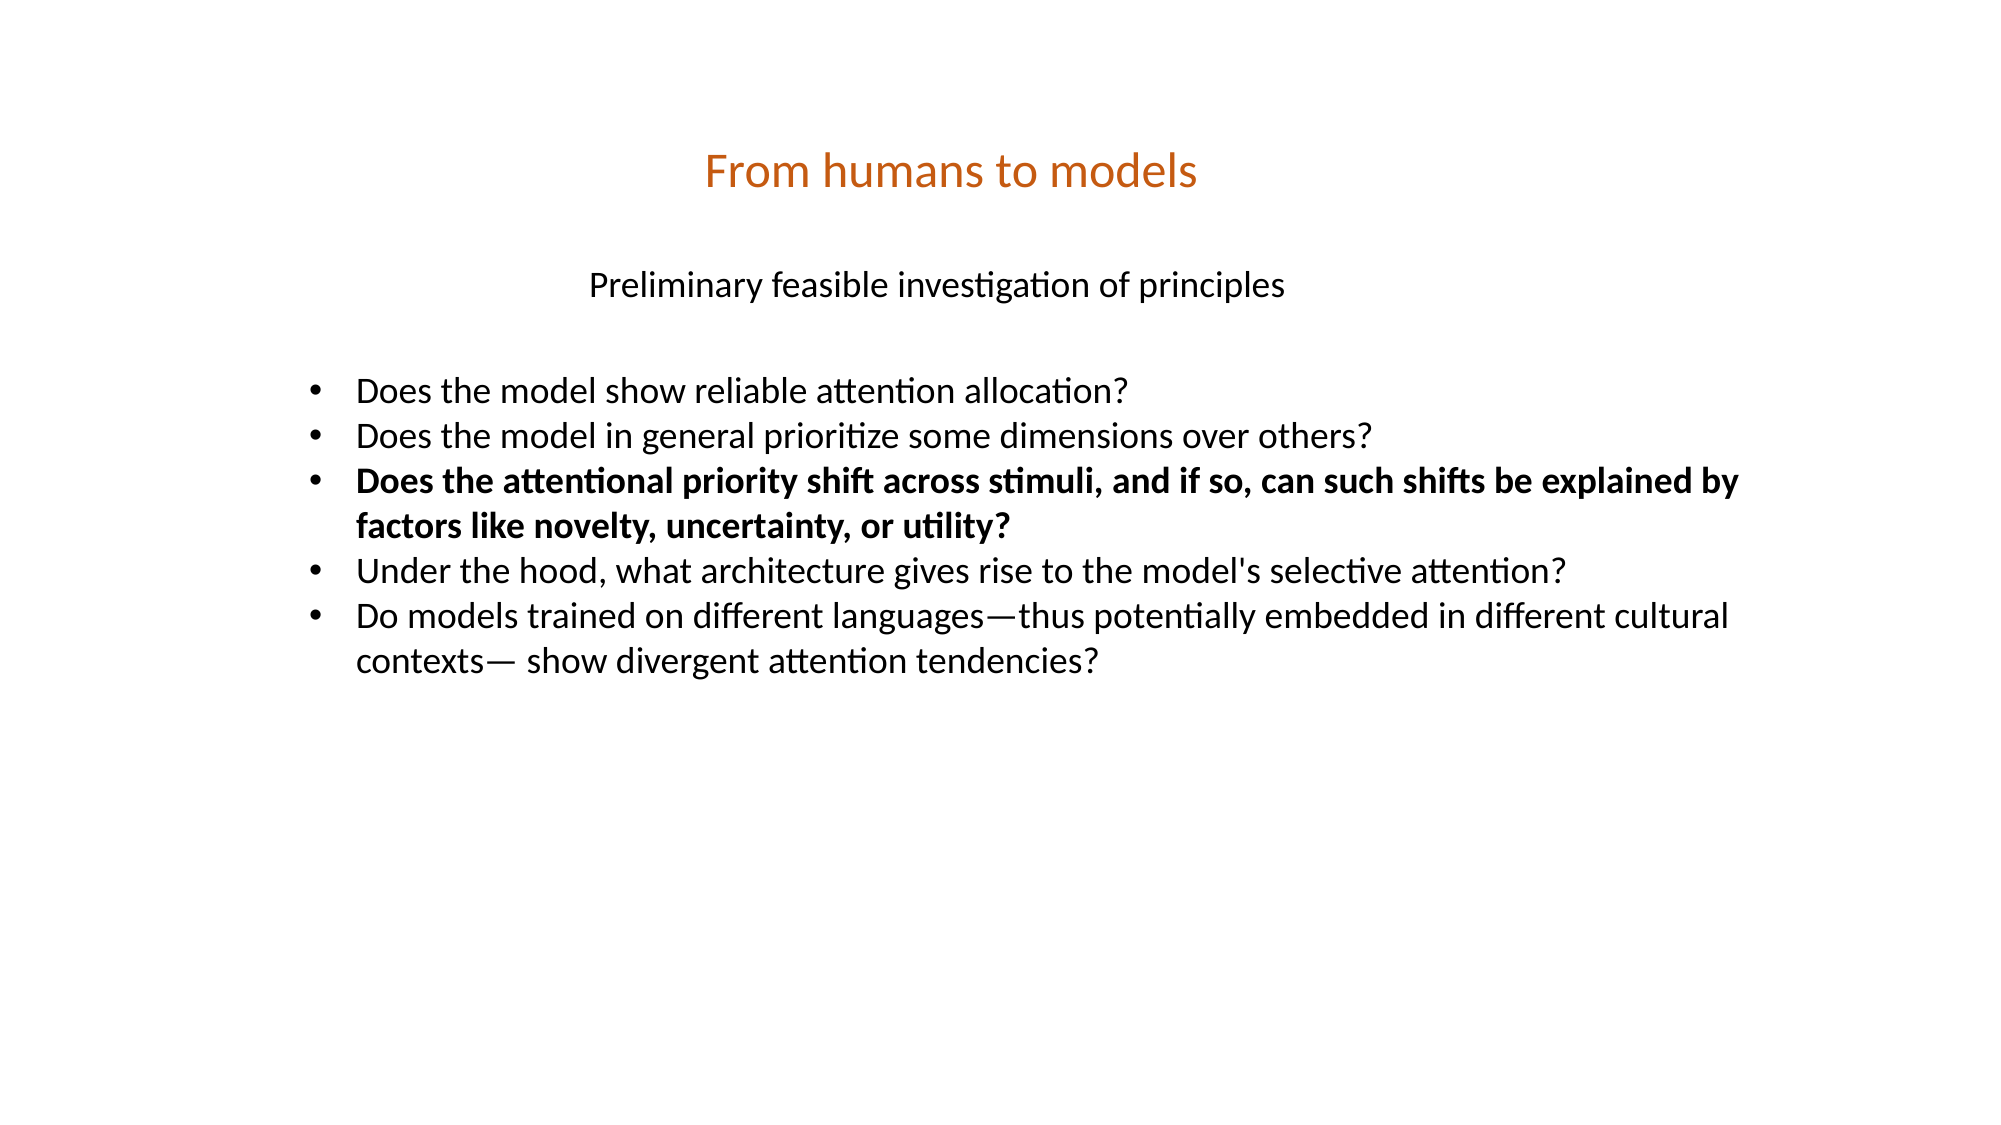

From humans to models
Preliminary feasible investigation of principles
Does the model show reliable attention allocation?
Does the model in general prioritize some dimensions over others?
Does the attentional priority shift across stimuli, and if so, can such shifts be explained by factors like novelty, uncertainty, or utility?
Under the hood, what architecture gives rise to the model's selective attention?
Do models trained on different languages—thus potentially embedded in different cultural contexts— show divergent attention tendencies?